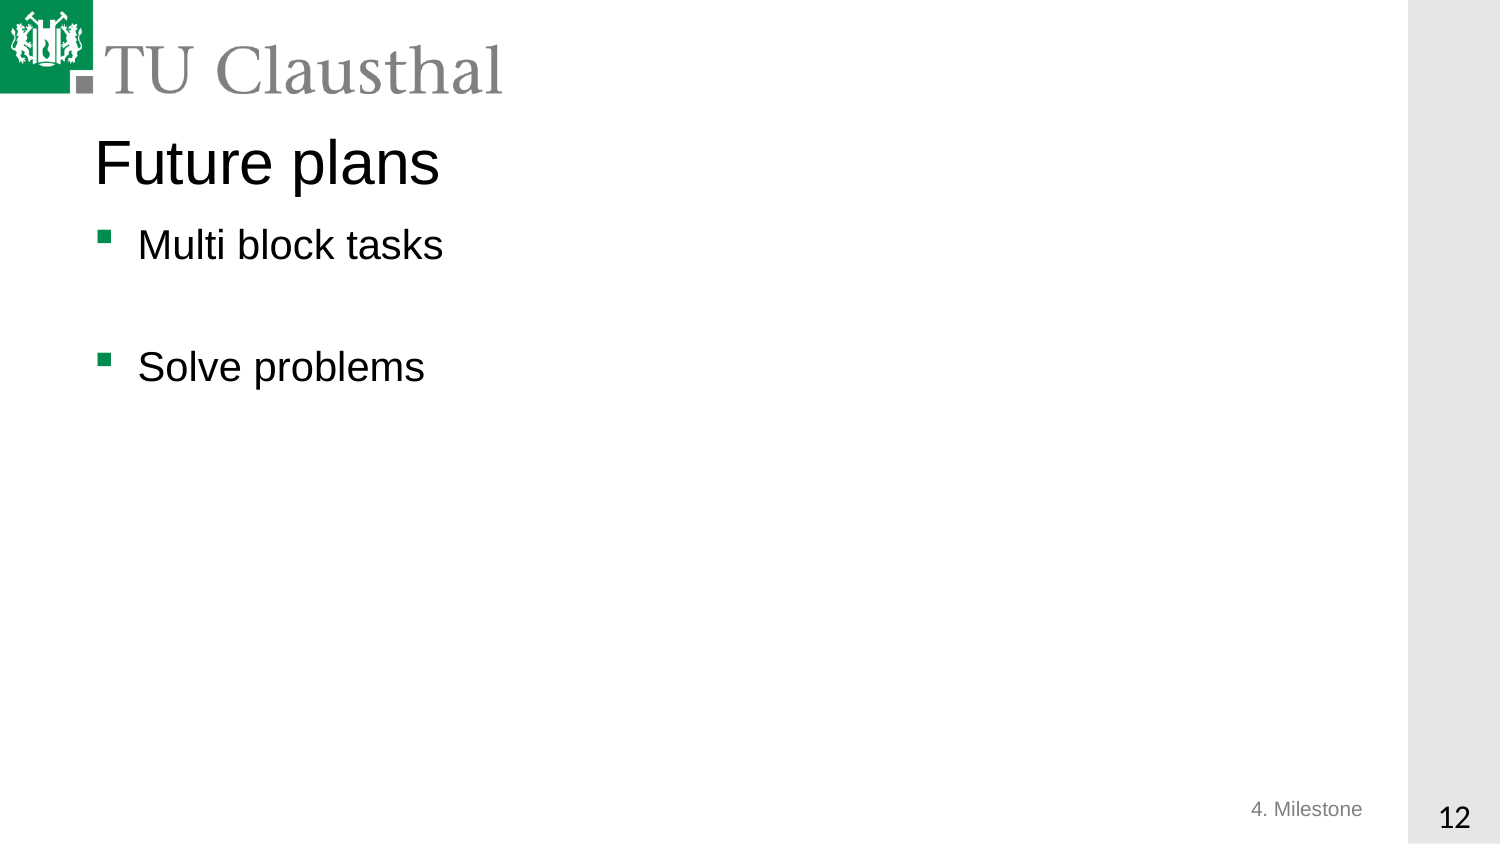

# Future plans
Multi block tasks

Solve problems